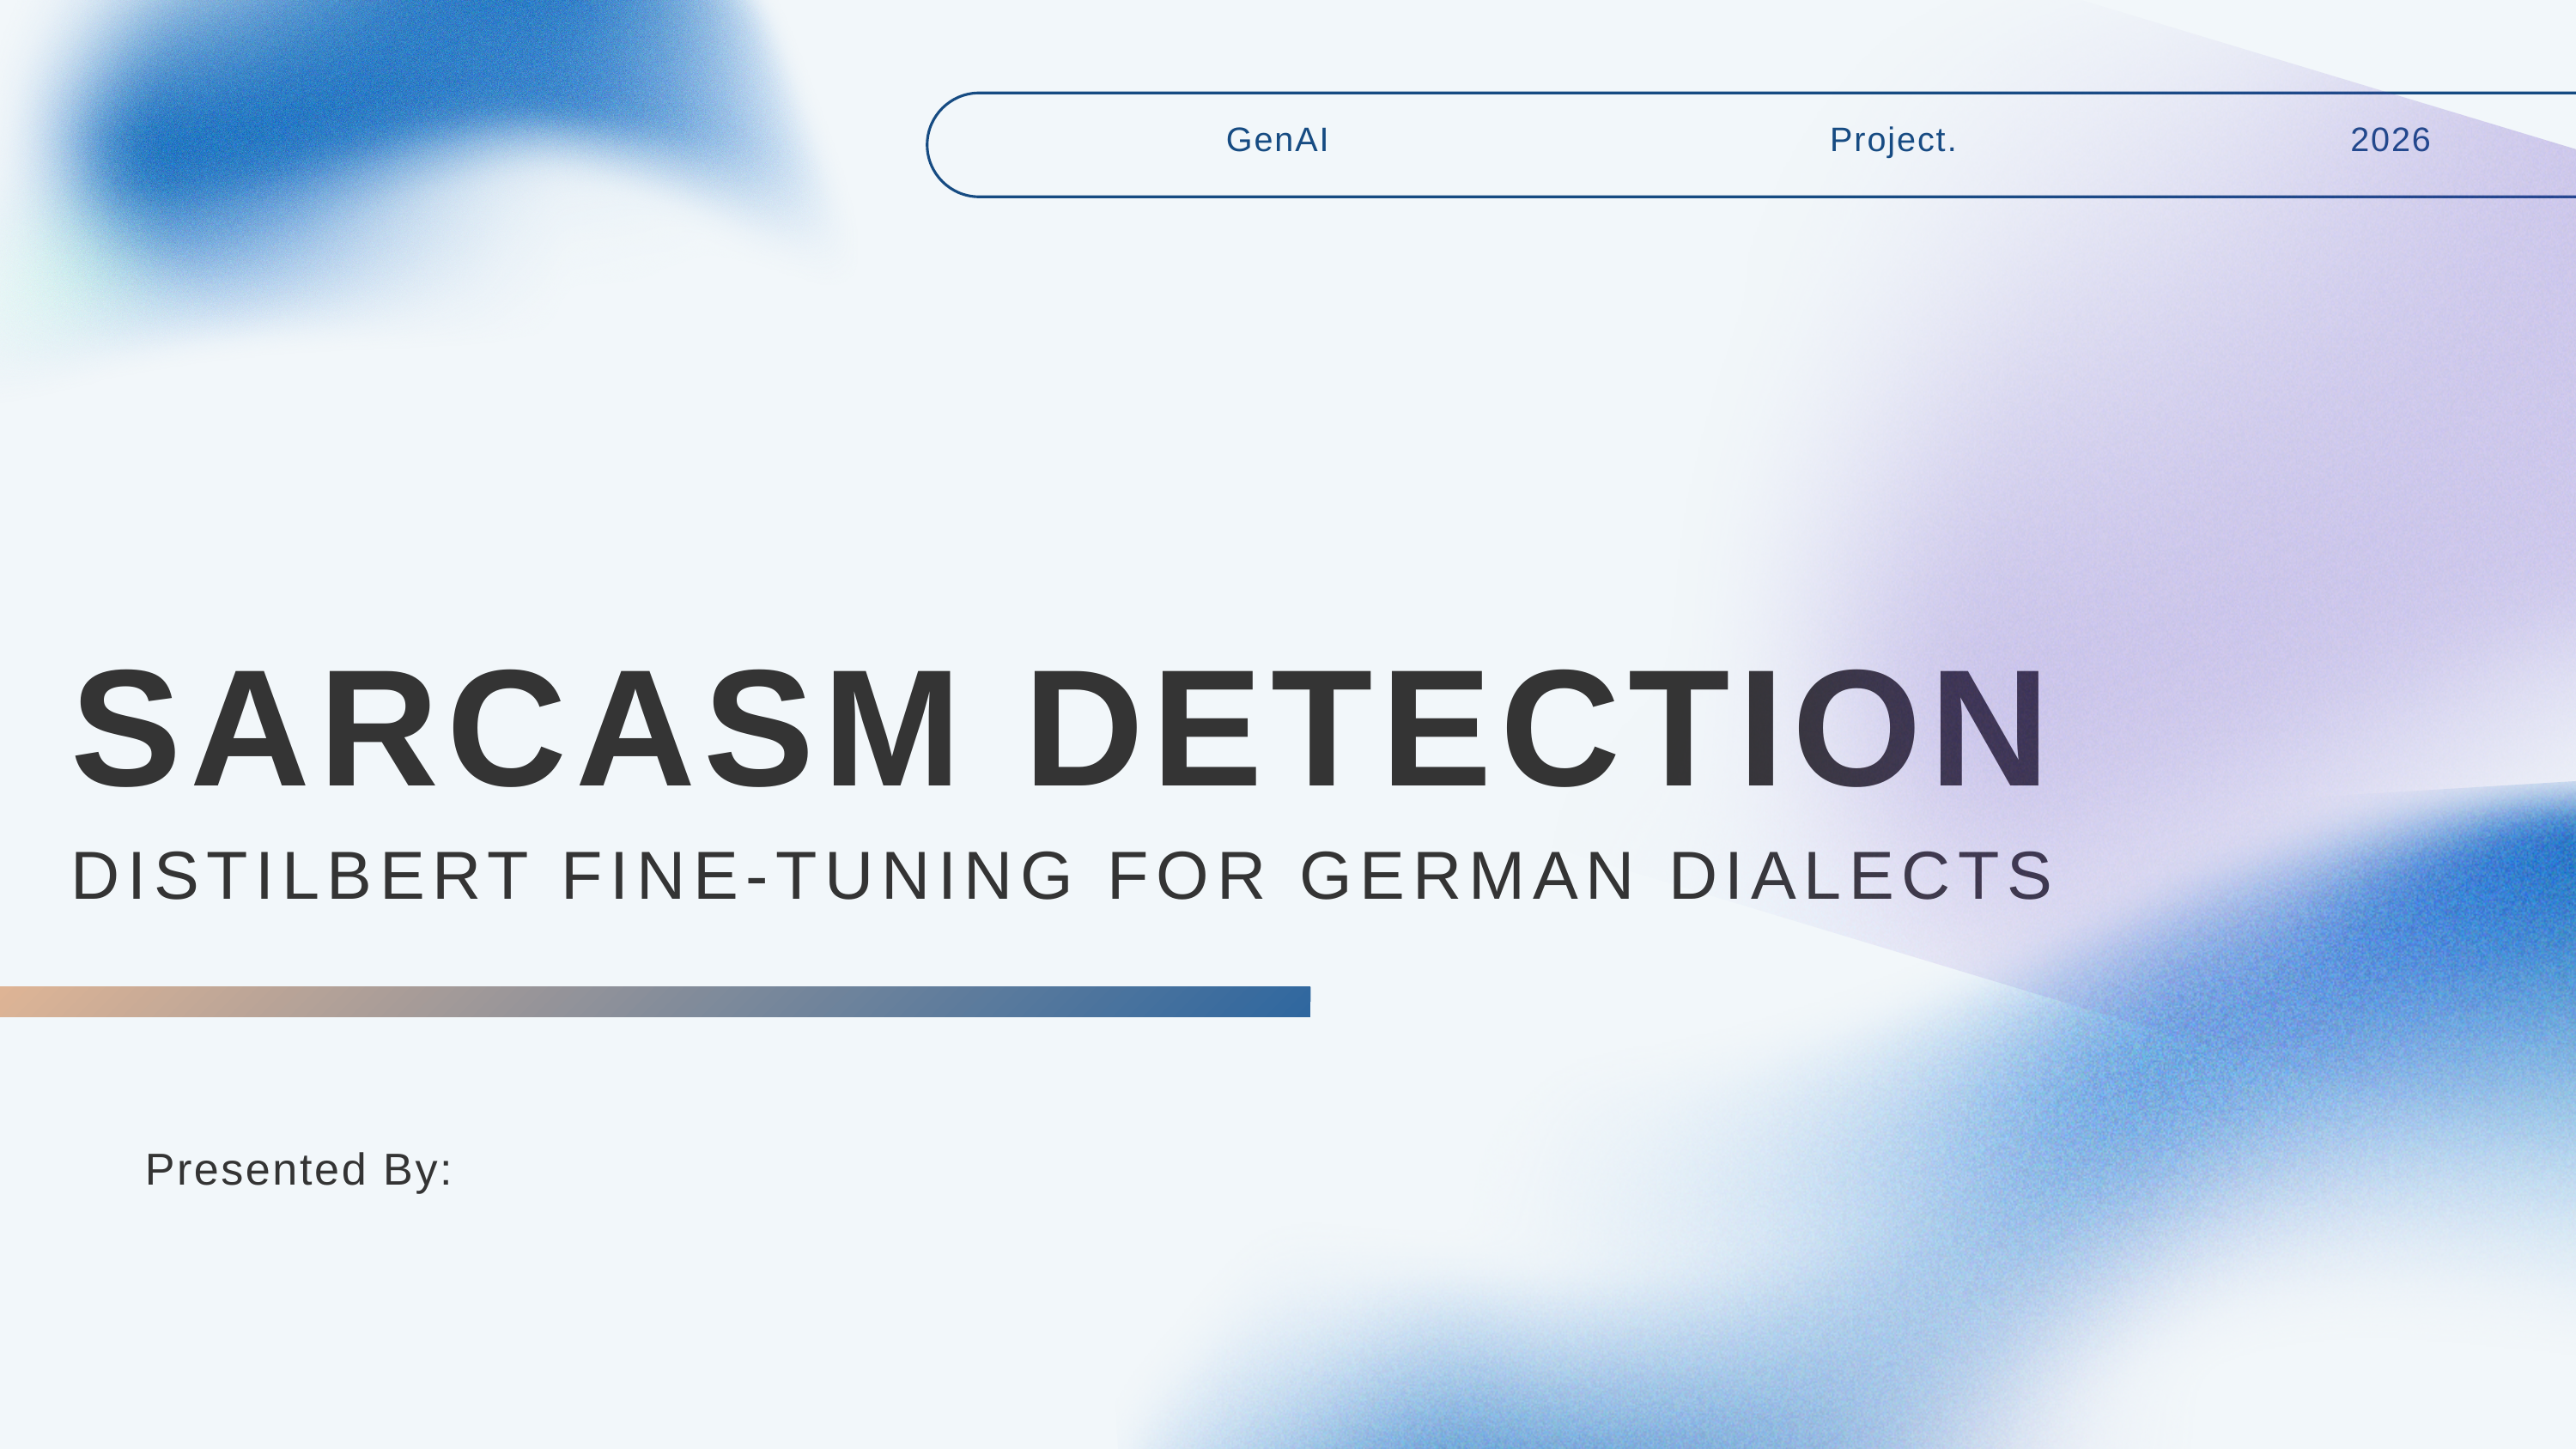

GenAI
Project.
2026

SARCASM DETECTION

DISTILBERT FINE-TUNING FOR GERMAN DIALECTS

Presented By: